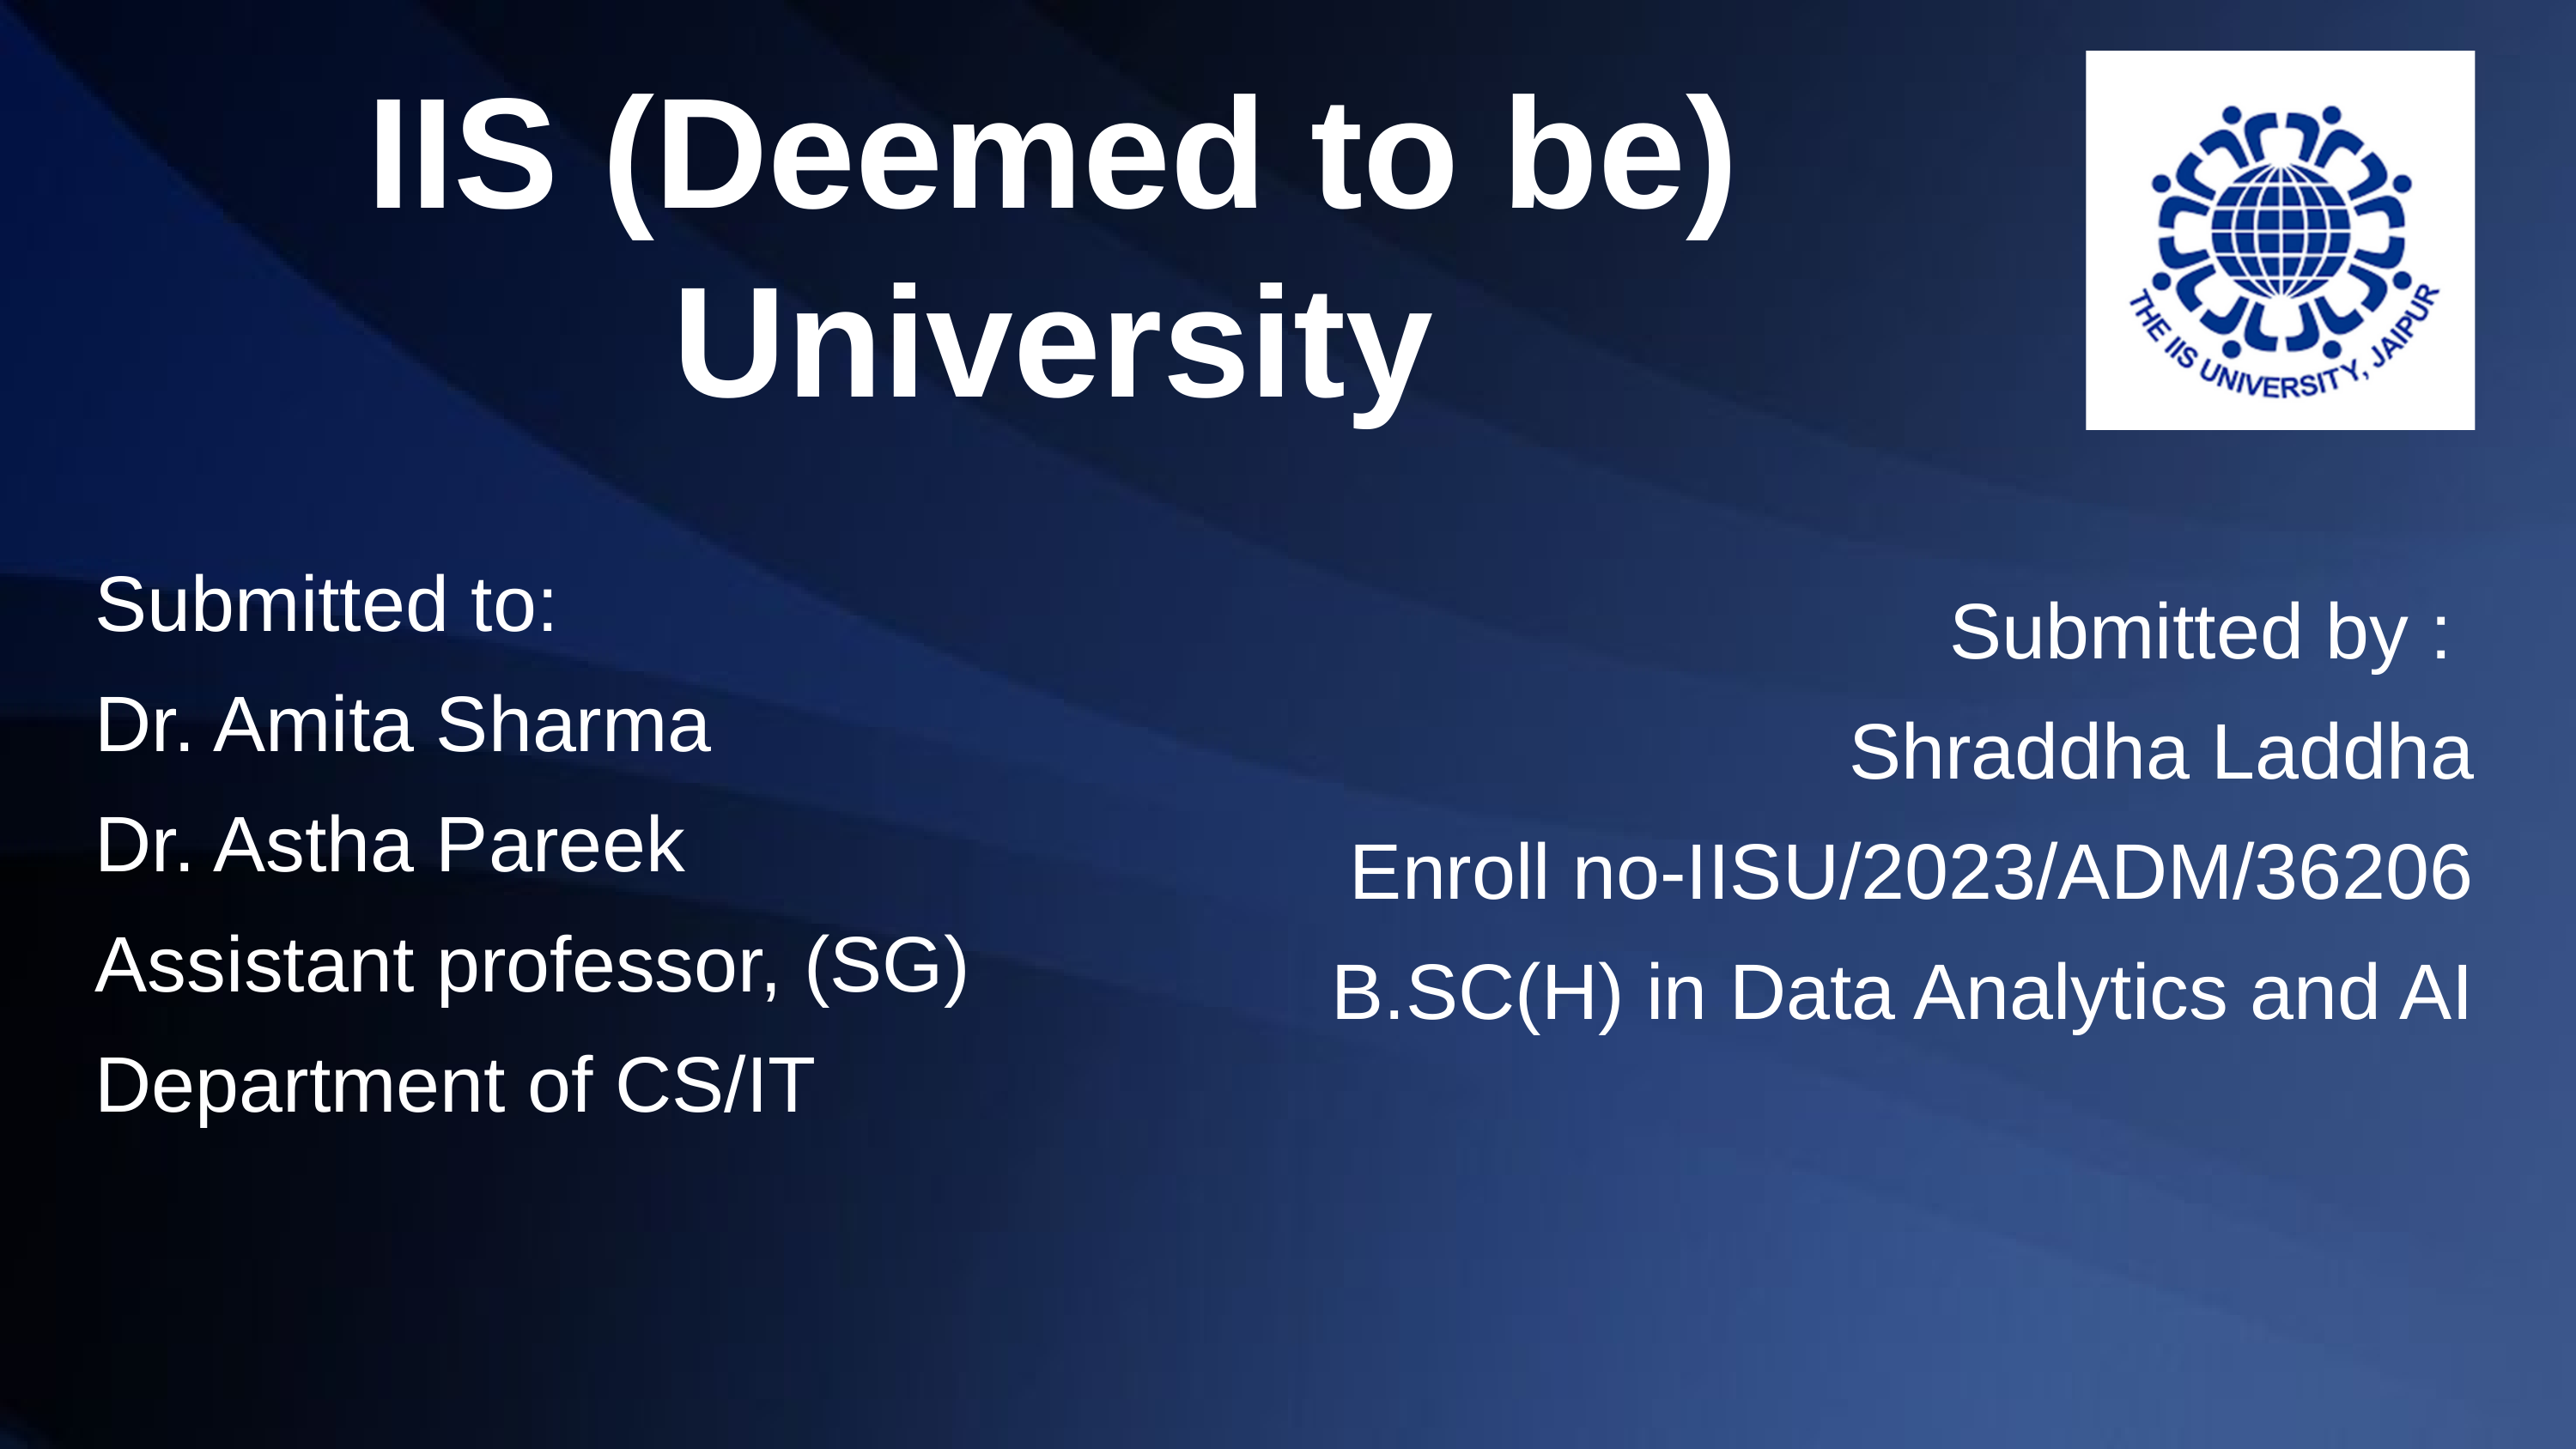

IIS (Deemed to be) University

Submitted to:
Dr. Amita Sharma
Dr. Astha Pareek
Assistant professor, (SG)
Department of CS/IT

Submitted by :
Shraddha Laddha
Enroll no-IISU/2023/ADM/36206
B.SC(H) in Data Analytics and AI